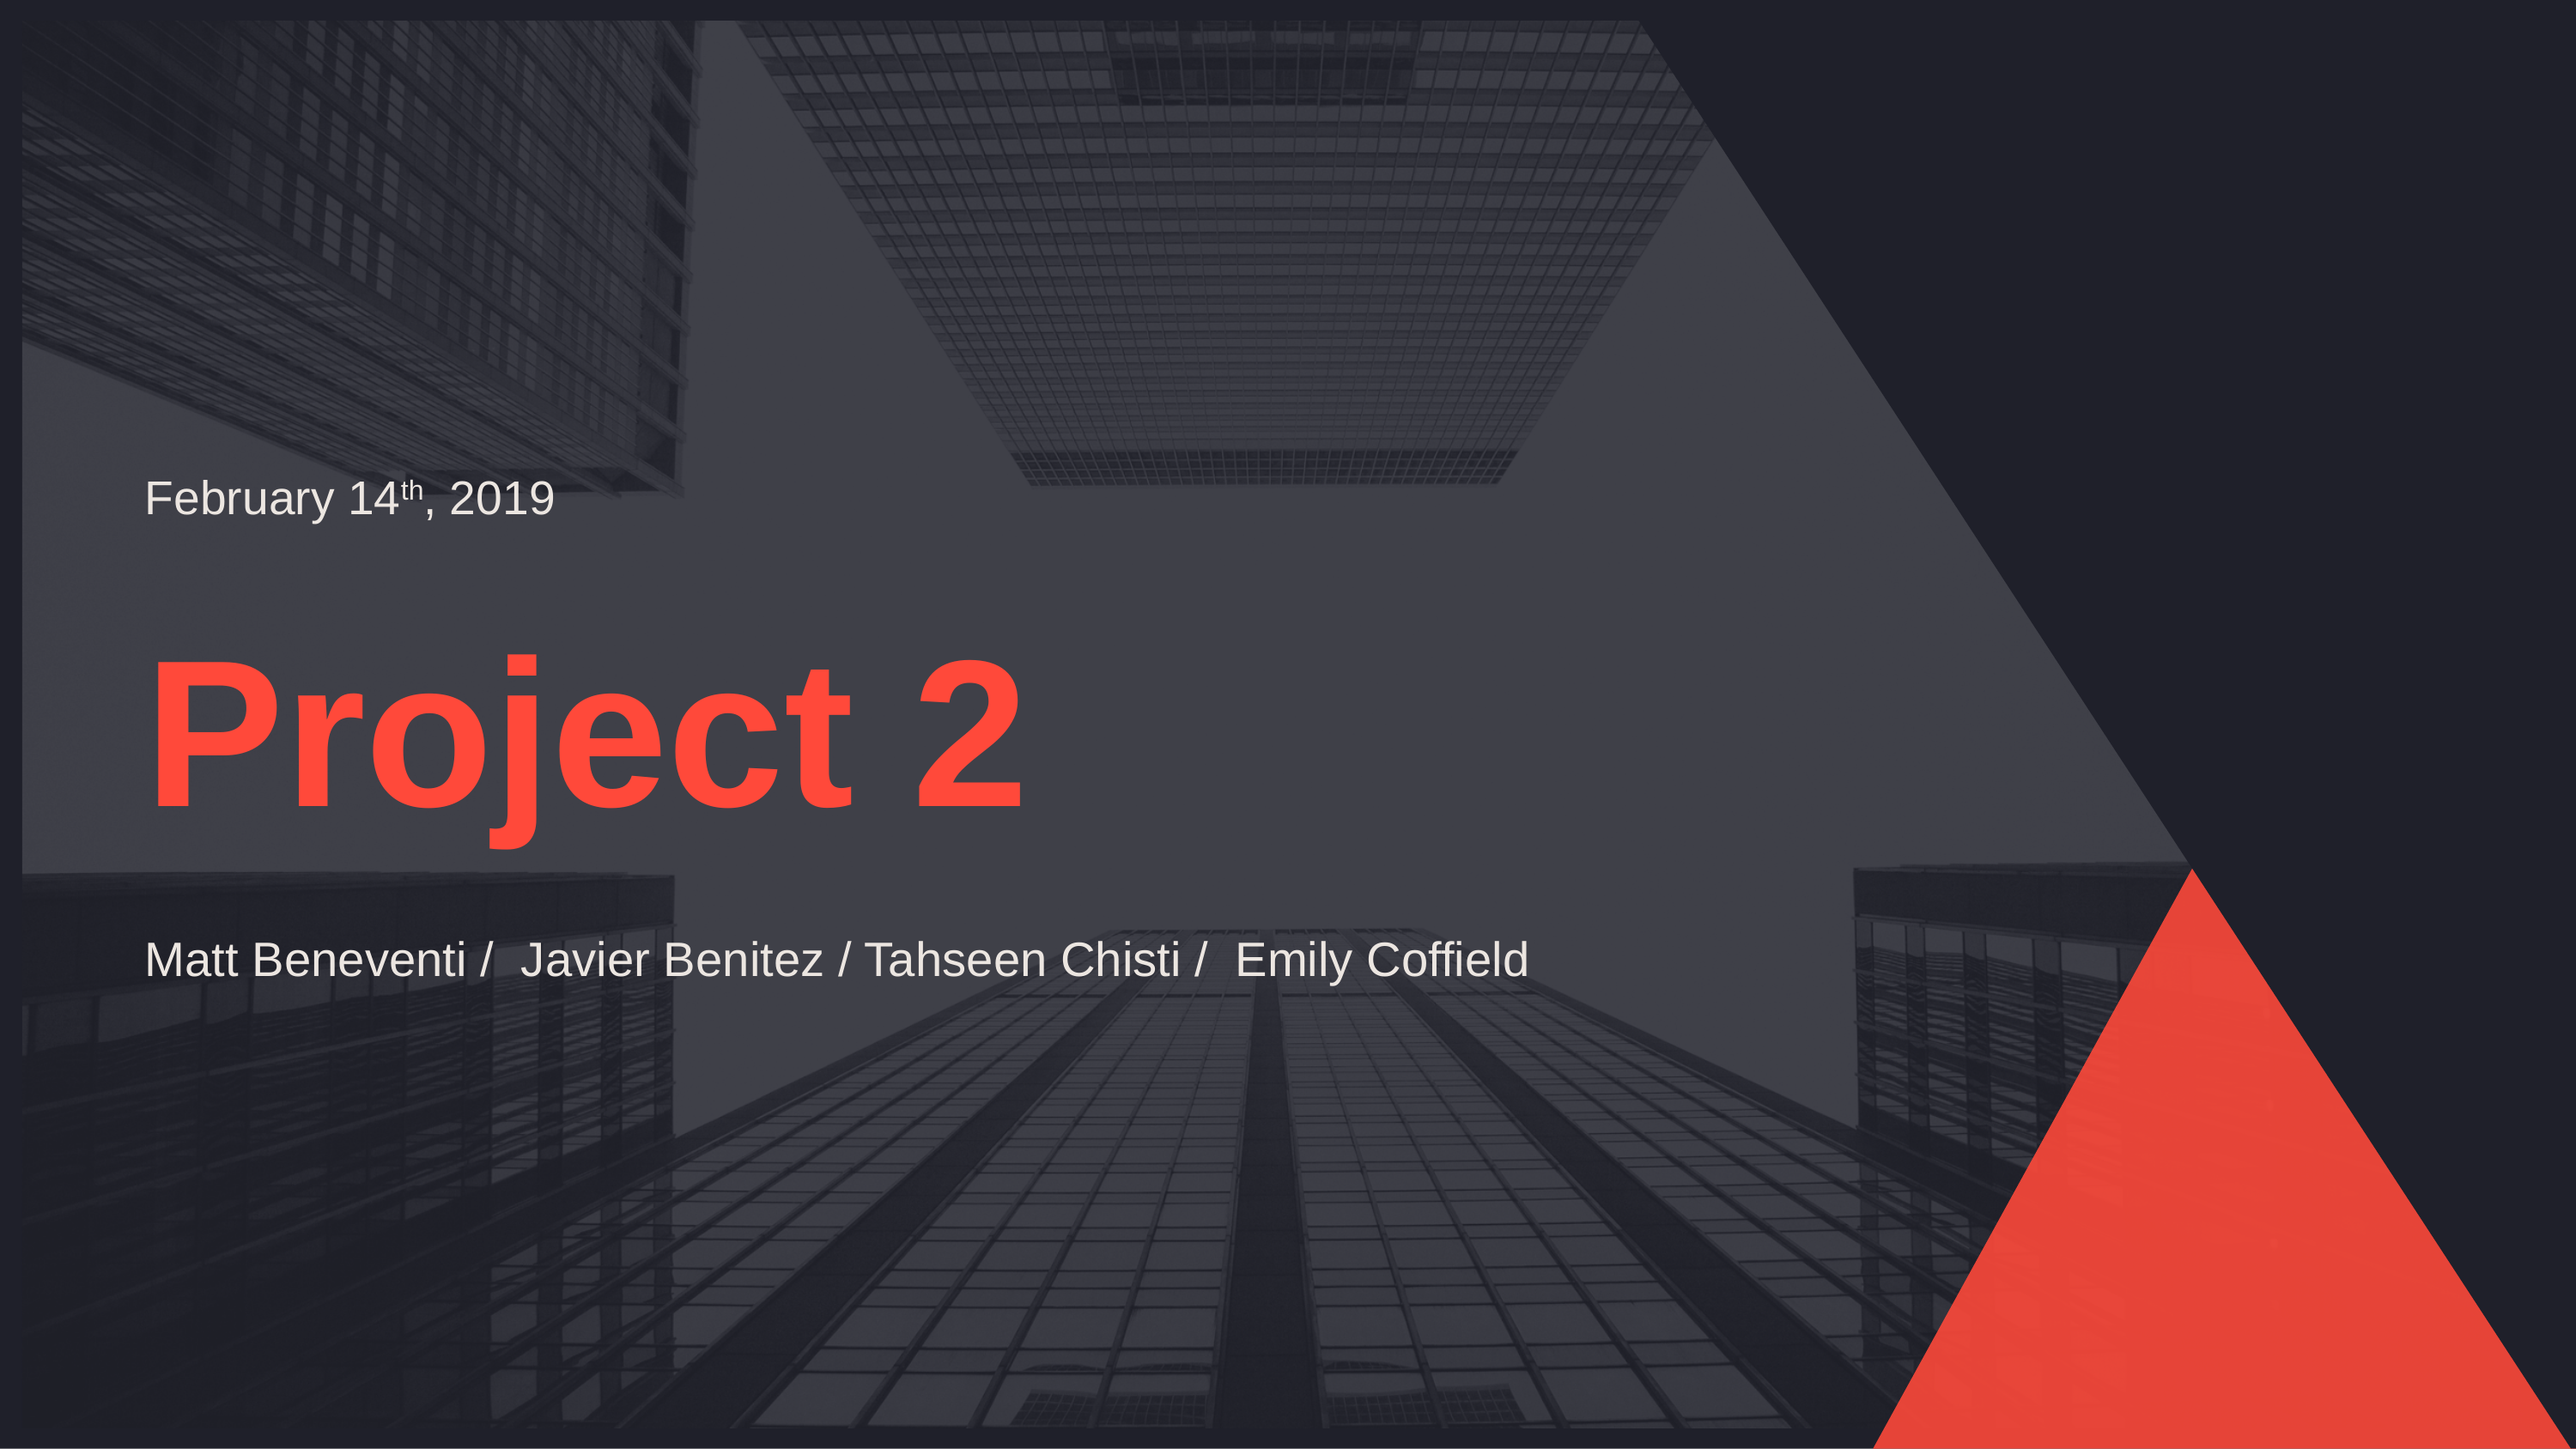

February 14th, 2019
Project 2
Matt Beneventi /  Javier Benitez / Tahseen Chisti /  Emily Coffield